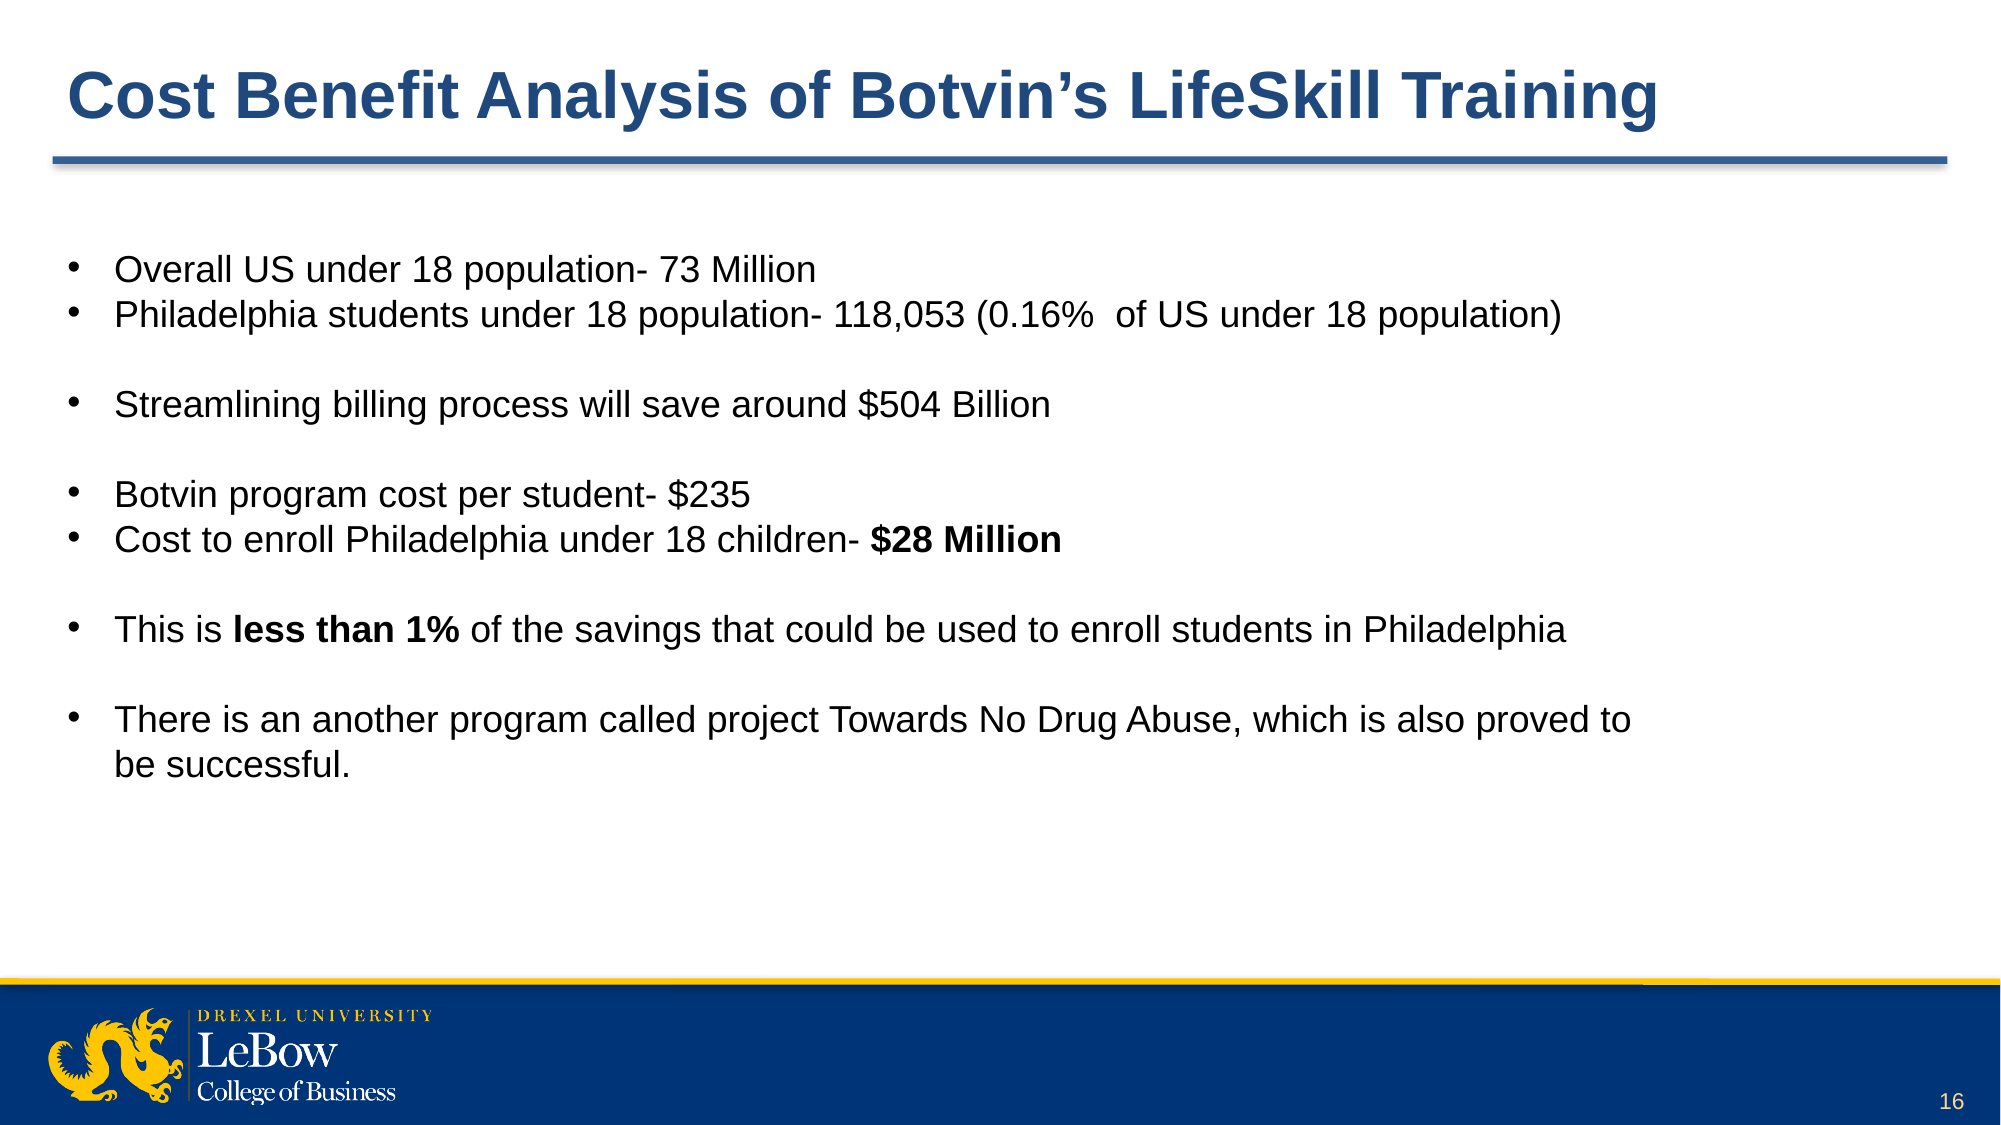

# Cost Benefit Analysis of Botvin’s LifeSkill Training
Overall US under 18 population- 73 Million
Philadelphia students under 18 population- 118,053 (0.16%  of US under 18 population)

Streamlining billing process will save around $504 Billion

Botvin program cost per student- $235
Cost to enroll Philadelphia under 18 children- $28 Million

This is less than 1% of the savings that could be used to enroll students in Philadelphia

There is an another program called project Towards No Drug Abuse, which is also proved to be successful.

16